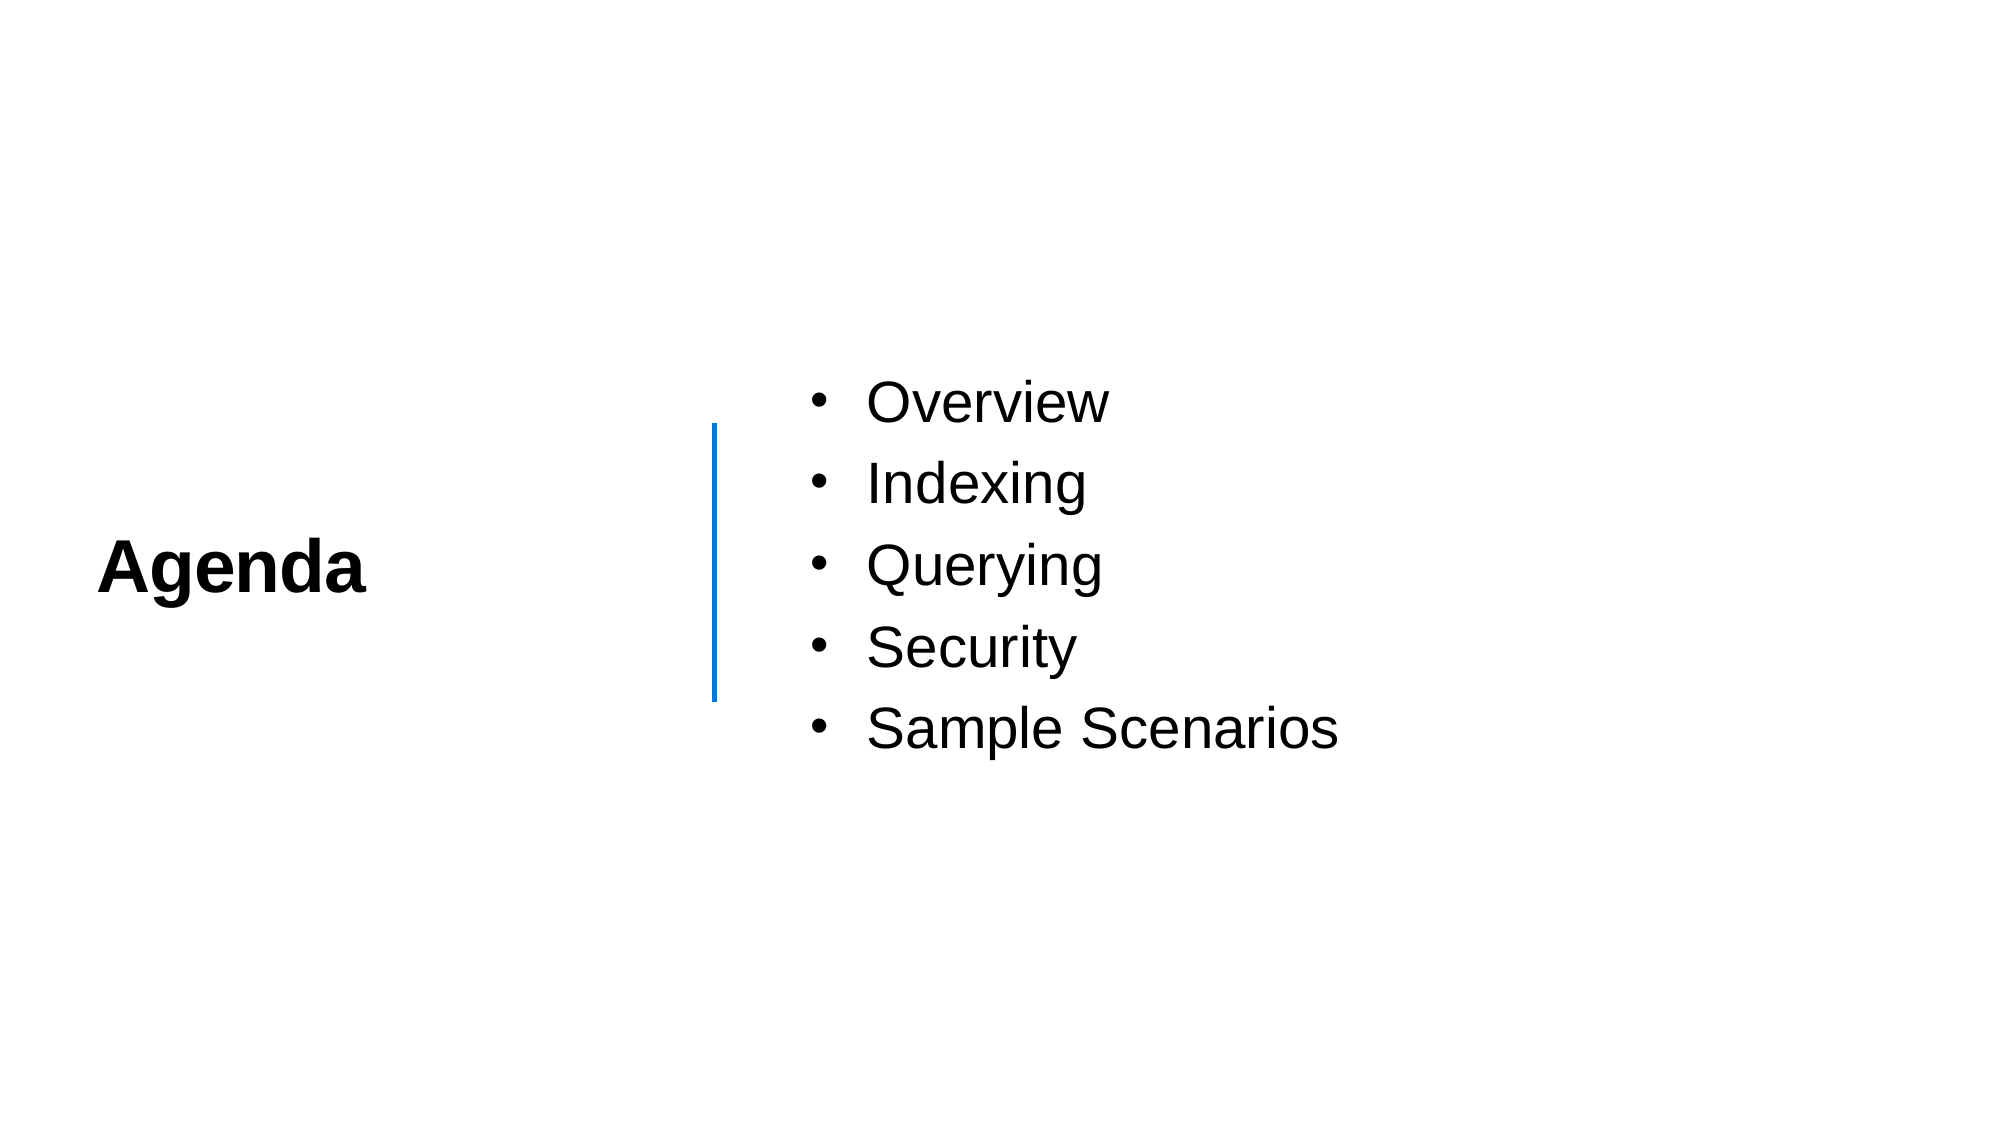

# Agenda
Overview
Indexing
Querying
Security
Sample Scenarios